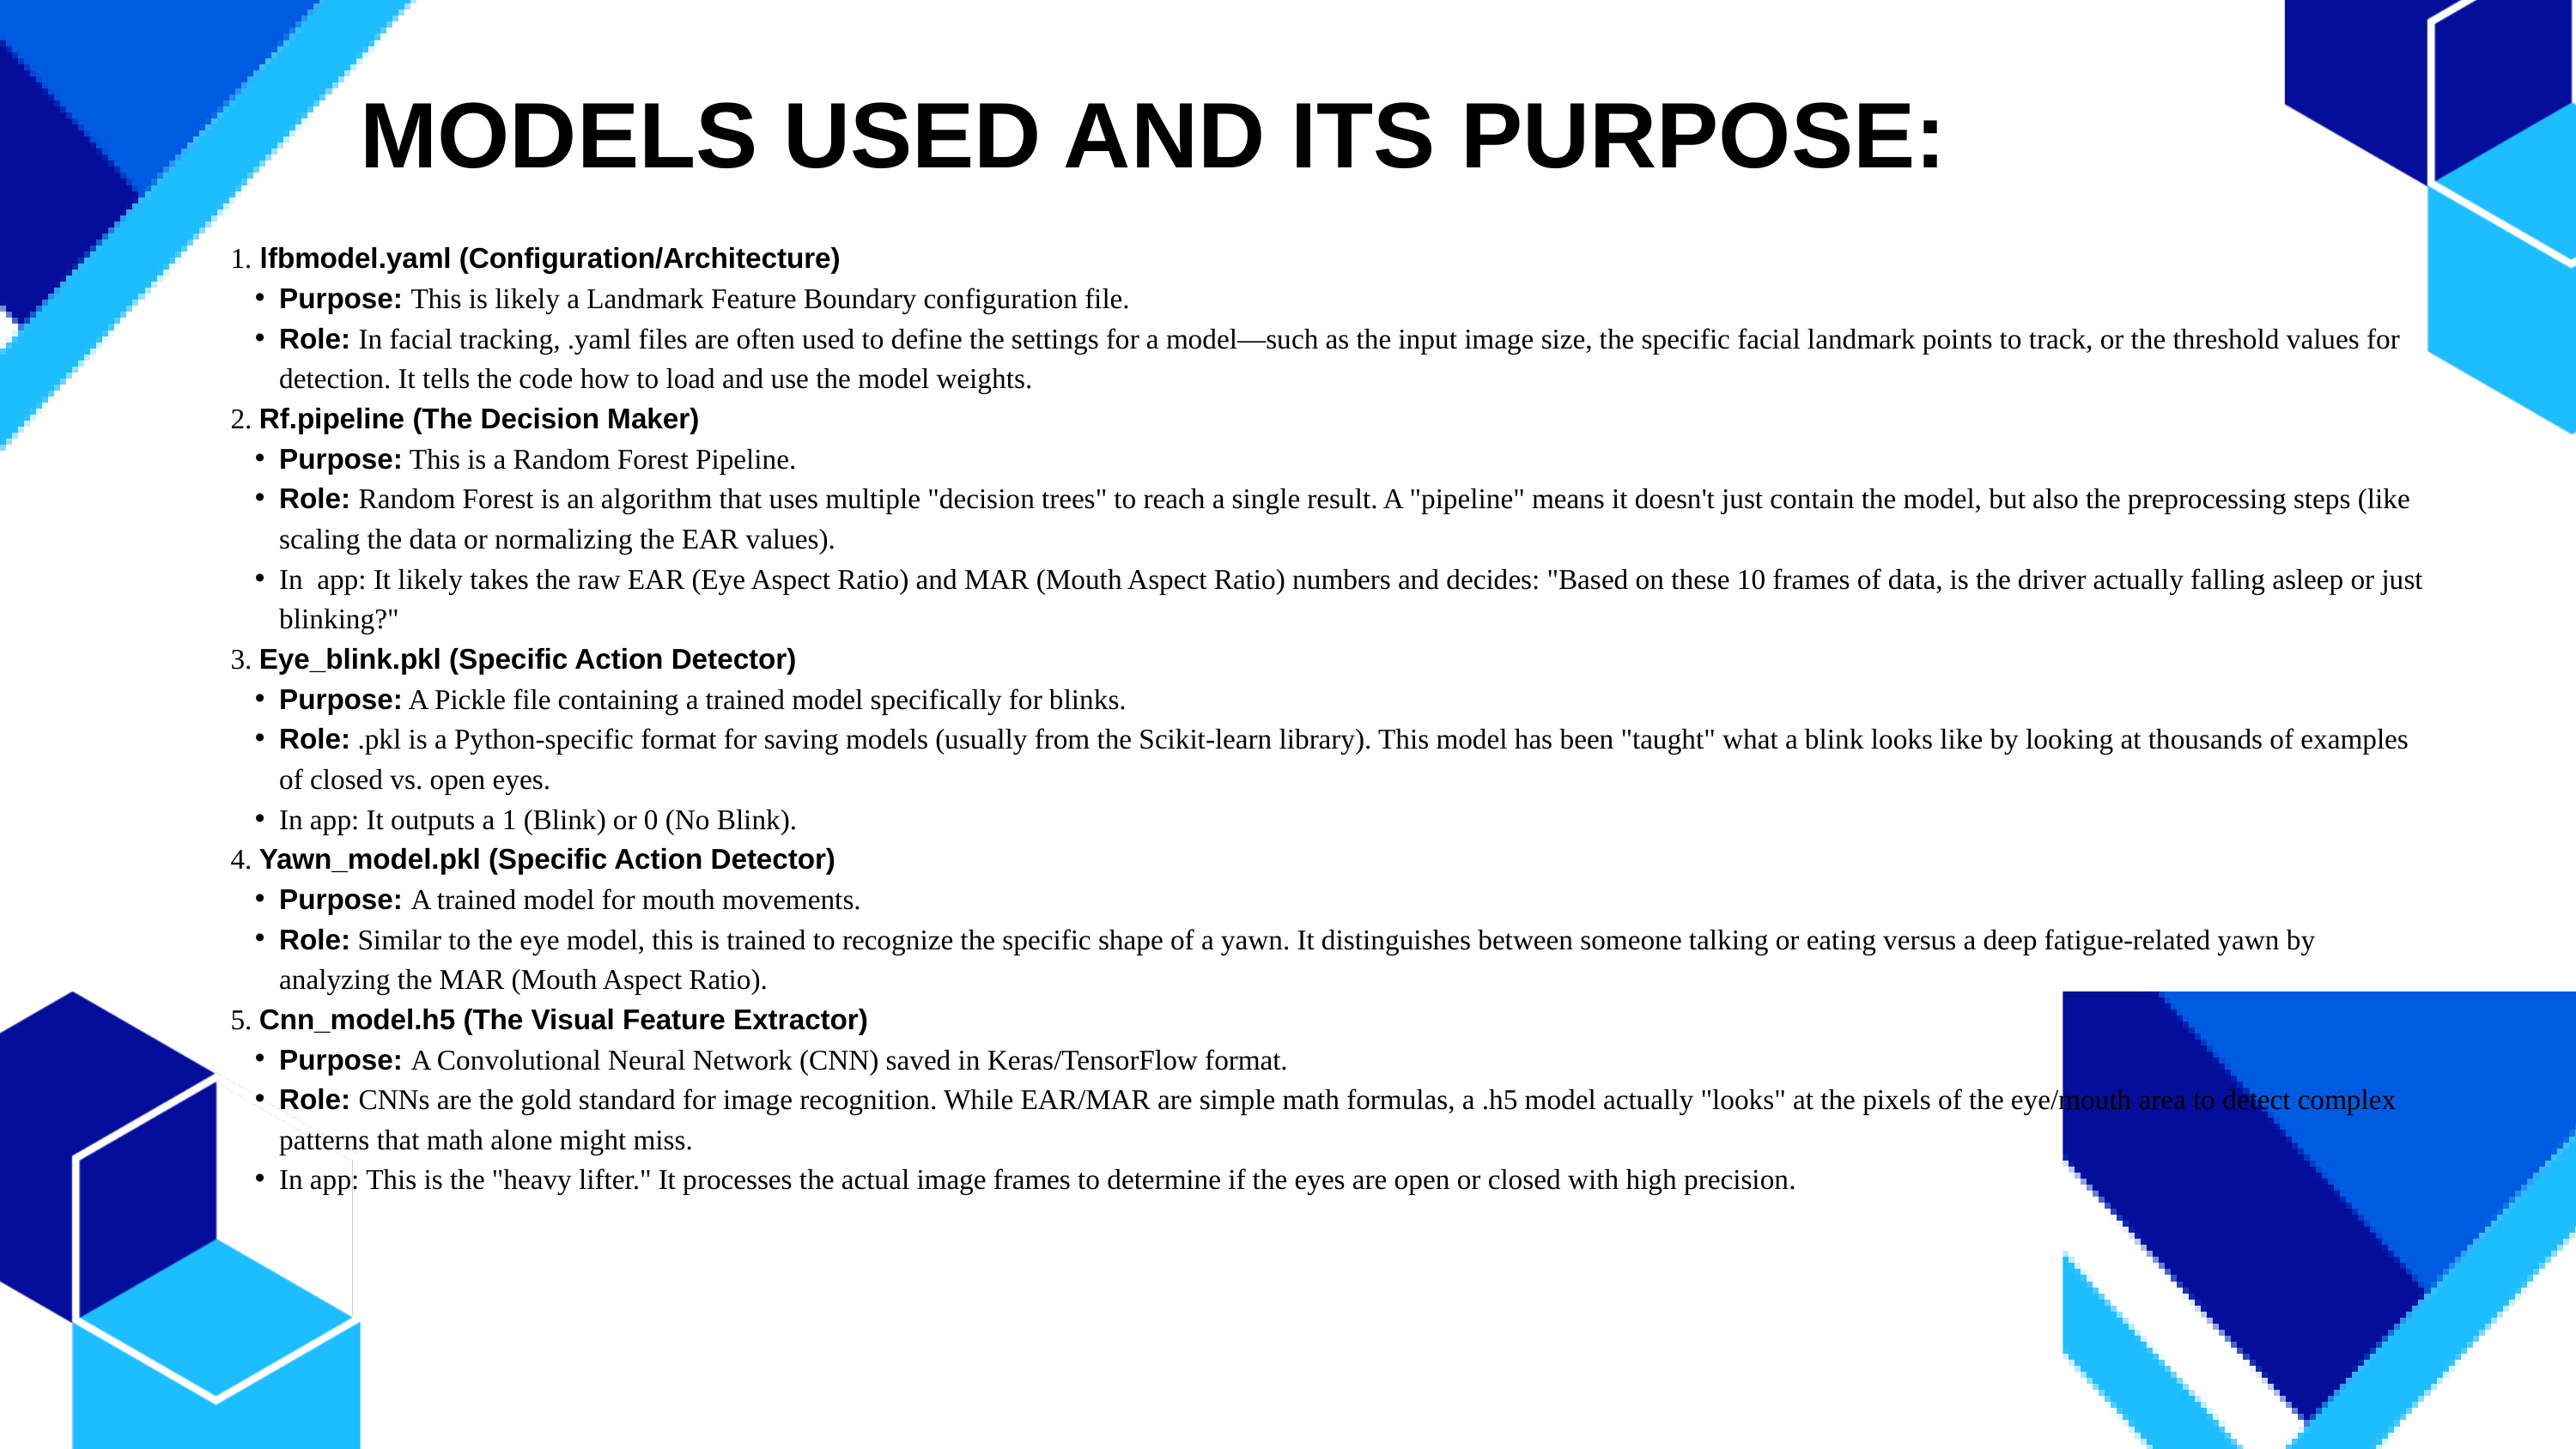

MODELS USED AND ITS PURPOSE:
1. lfbmodel.yaml (Configuration/Architecture)
Purpose: This is likely a Landmark Feature Boundary configuration file.
Role: In facial tracking, .yaml files are often used to define the settings for a model—such as the input image size, the specific facial landmark points to track, or the threshold values for detection. It tells the code how to load and use the model weights.
2. Rf.pipeline (The Decision Maker)
Purpose: This is a Random Forest Pipeline.
Role: Random Forest is an algorithm that uses multiple "decision trees" to reach a single result. A "pipeline" means it doesn't just contain the model, but also the preprocessing steps (like scaling the data or normalizing the EAR values).
In  app: It likely takes the raw EAR (Eye Aspect Ratio) and MAR (Mouth Aspect Ratio) numbers and decides: "Based on these 10 frames of data, is the driver actually falling asleep or just blinking?"
3. Eye_blink.pkl (Specific Action Detector)
Purpose: A Pickle file containing a trained model specifically for blinks.
Role: .pkl is a Python-specific format for saving models (usually from the Scikit-learn library). This model has been "taught" what a blink looks like by looking at thousands of examples of closed vs. open eyes.
In app: It outputs a 1 (Blink) or 0 (No Blink).
4. Yawn_model.pkl (Specific Action Detector)
Purpose: A trained model for mouth movements.
Role: Similar to the eye model, this is trained to recognize the specific shape of a yawn. It distinguishes between someone talking or eating versus a deep fatigue-related yawn by analyzing the MAR (Mouth Aspect Ratio).
5. Cnn_model.h5 (The Visual Feature Extractor)
Purpose: A Convolutional Neural Network (CNN) saved in Keras/TensorFlow format.
Role: CNNs are the gold standard for image recognition. While EAR/MAR are simple math formulas, a .h5 model actually "looks" at the pixels of the eye/mouth area to detect complex patterns that math alone might miss.
In app: This is the "heavy lifter." It processes the actual image frames to determine if the eyes are open or closed with high precision.